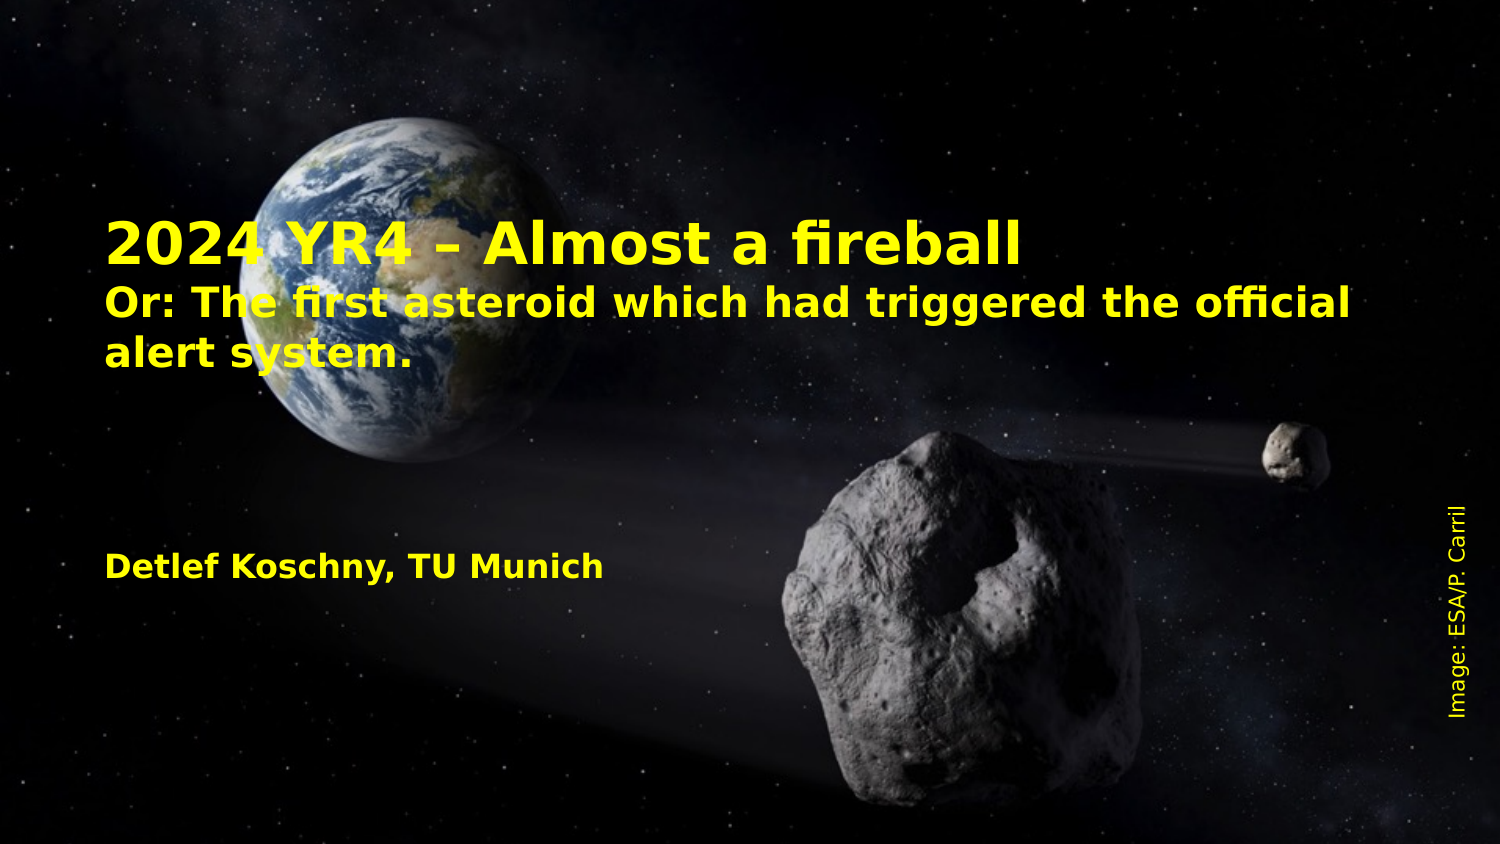

2024 YR4 – Almost a fireball
Or: The first asteroid which had triggered the official alert system.

Detlef Koschny, TU Munich

Image: ESA/P. Carril